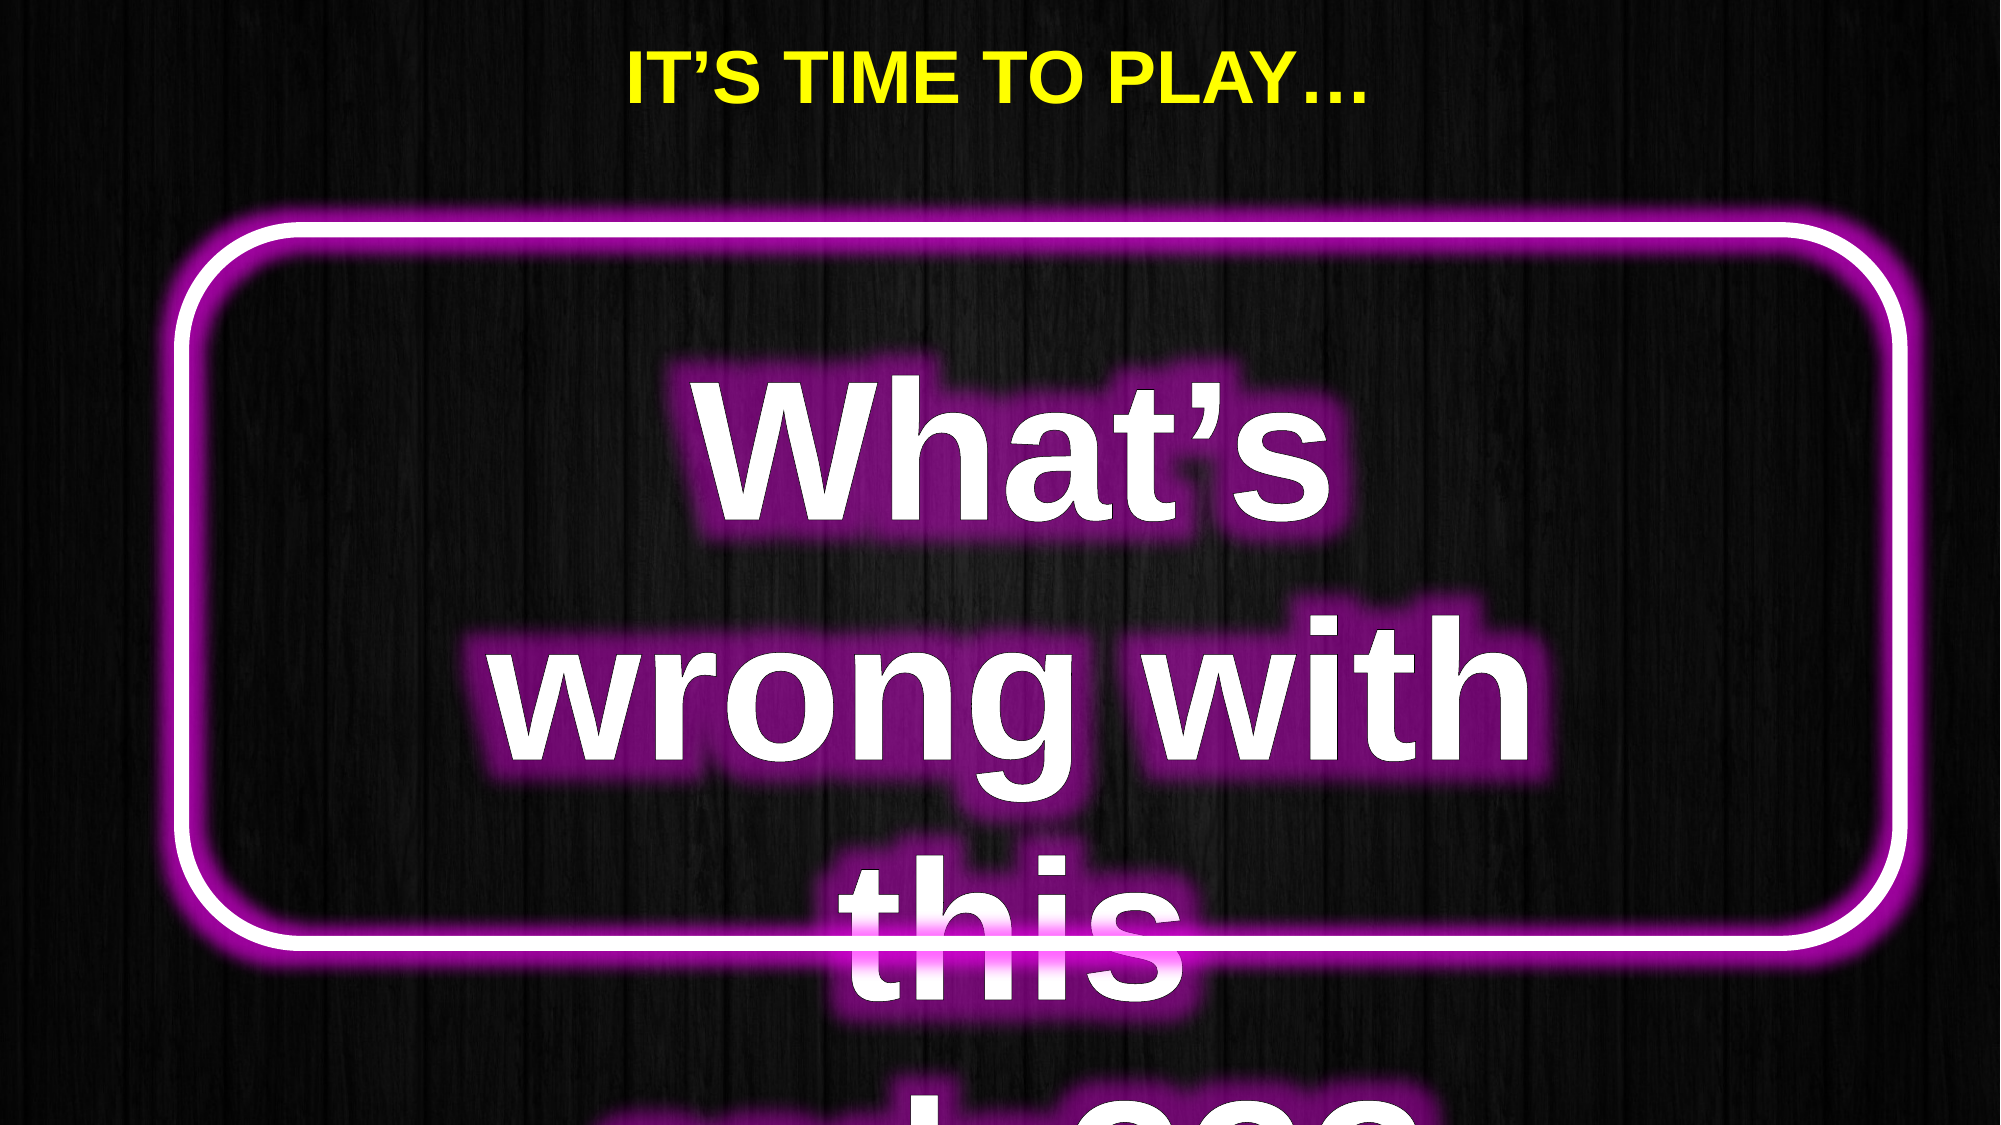

# It’s time to play…

What’s wrong with this code???